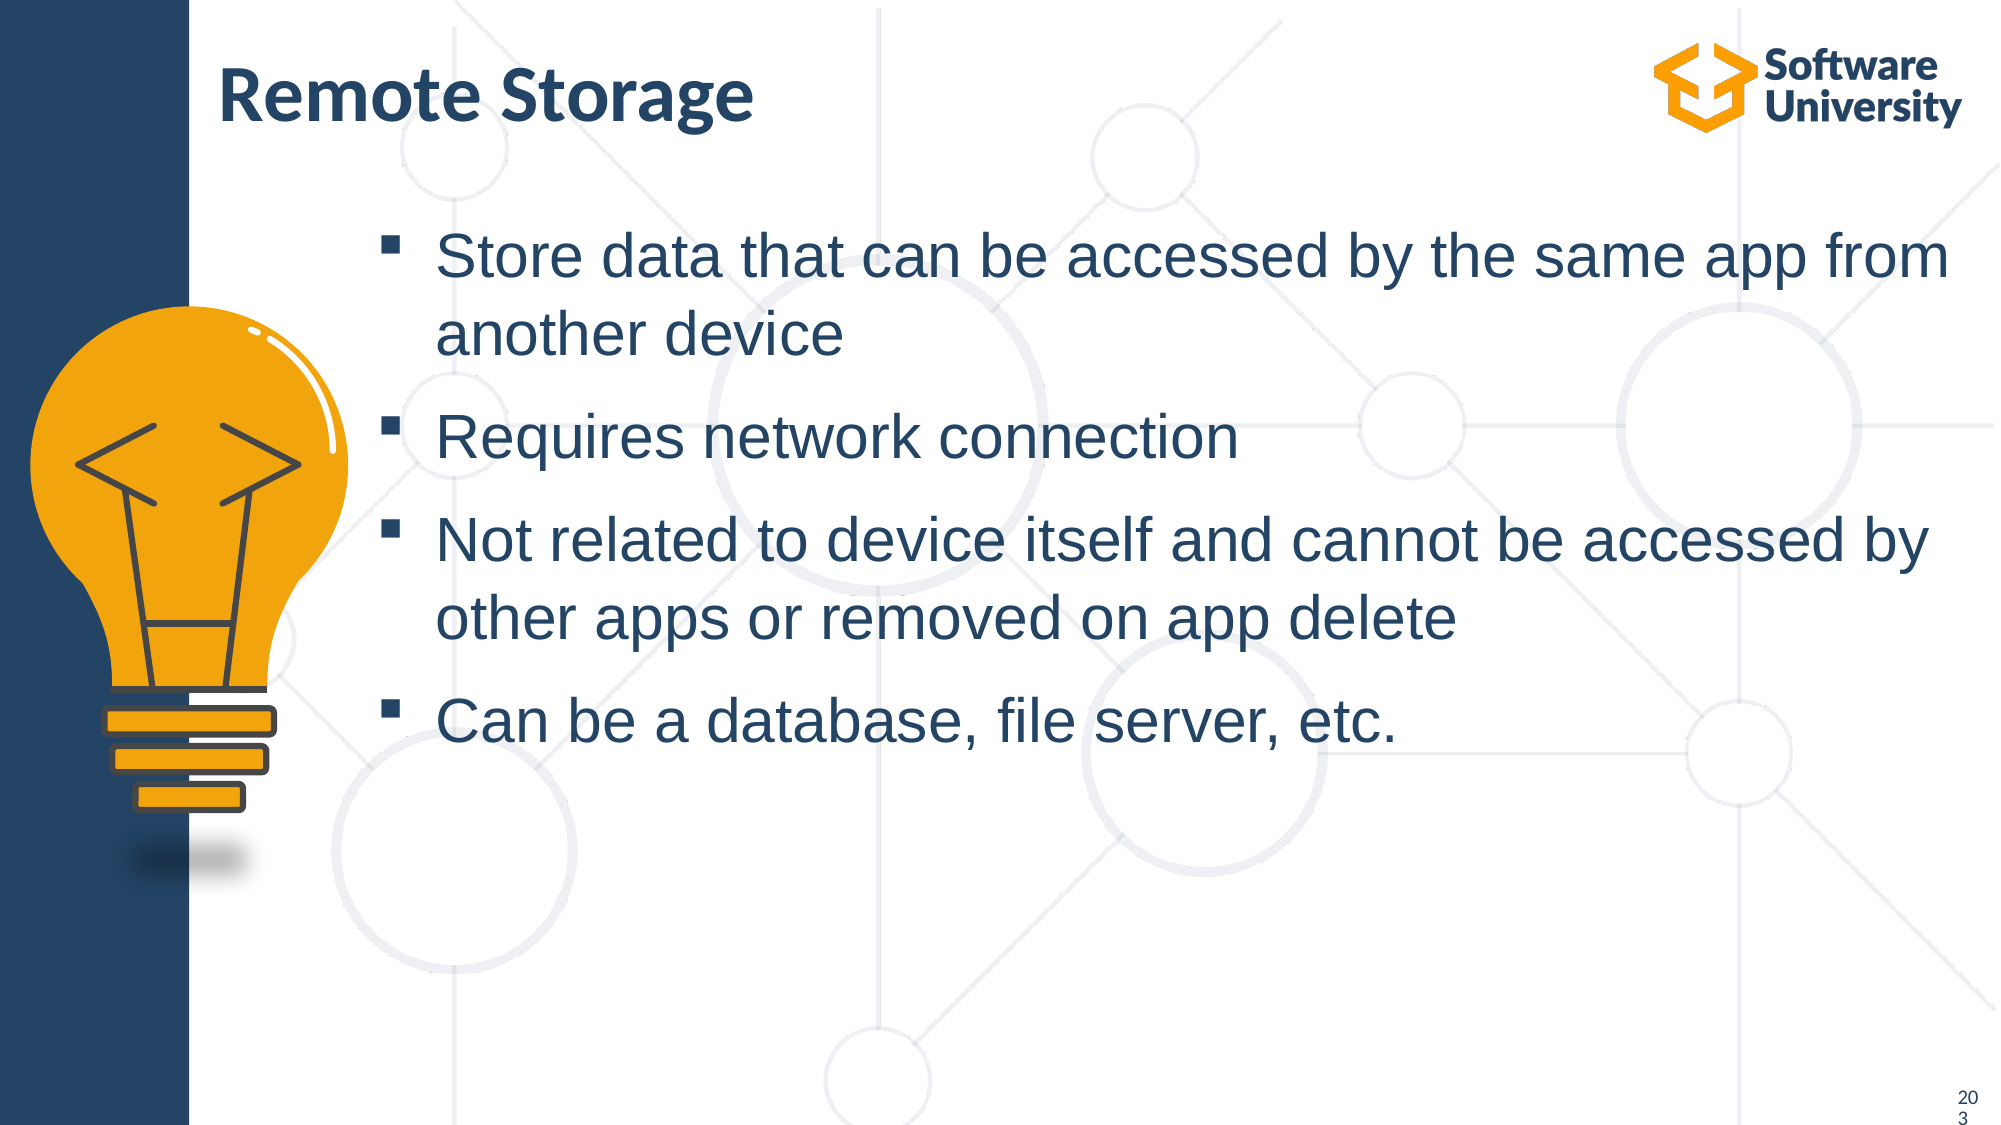

# Remote Storage
Store data that can be accessed by the same app from
another device
Requires network connection
Not related to device itself and cannot be accessed by other apps or removed on app delete
Can be a database, file server, etc.
203